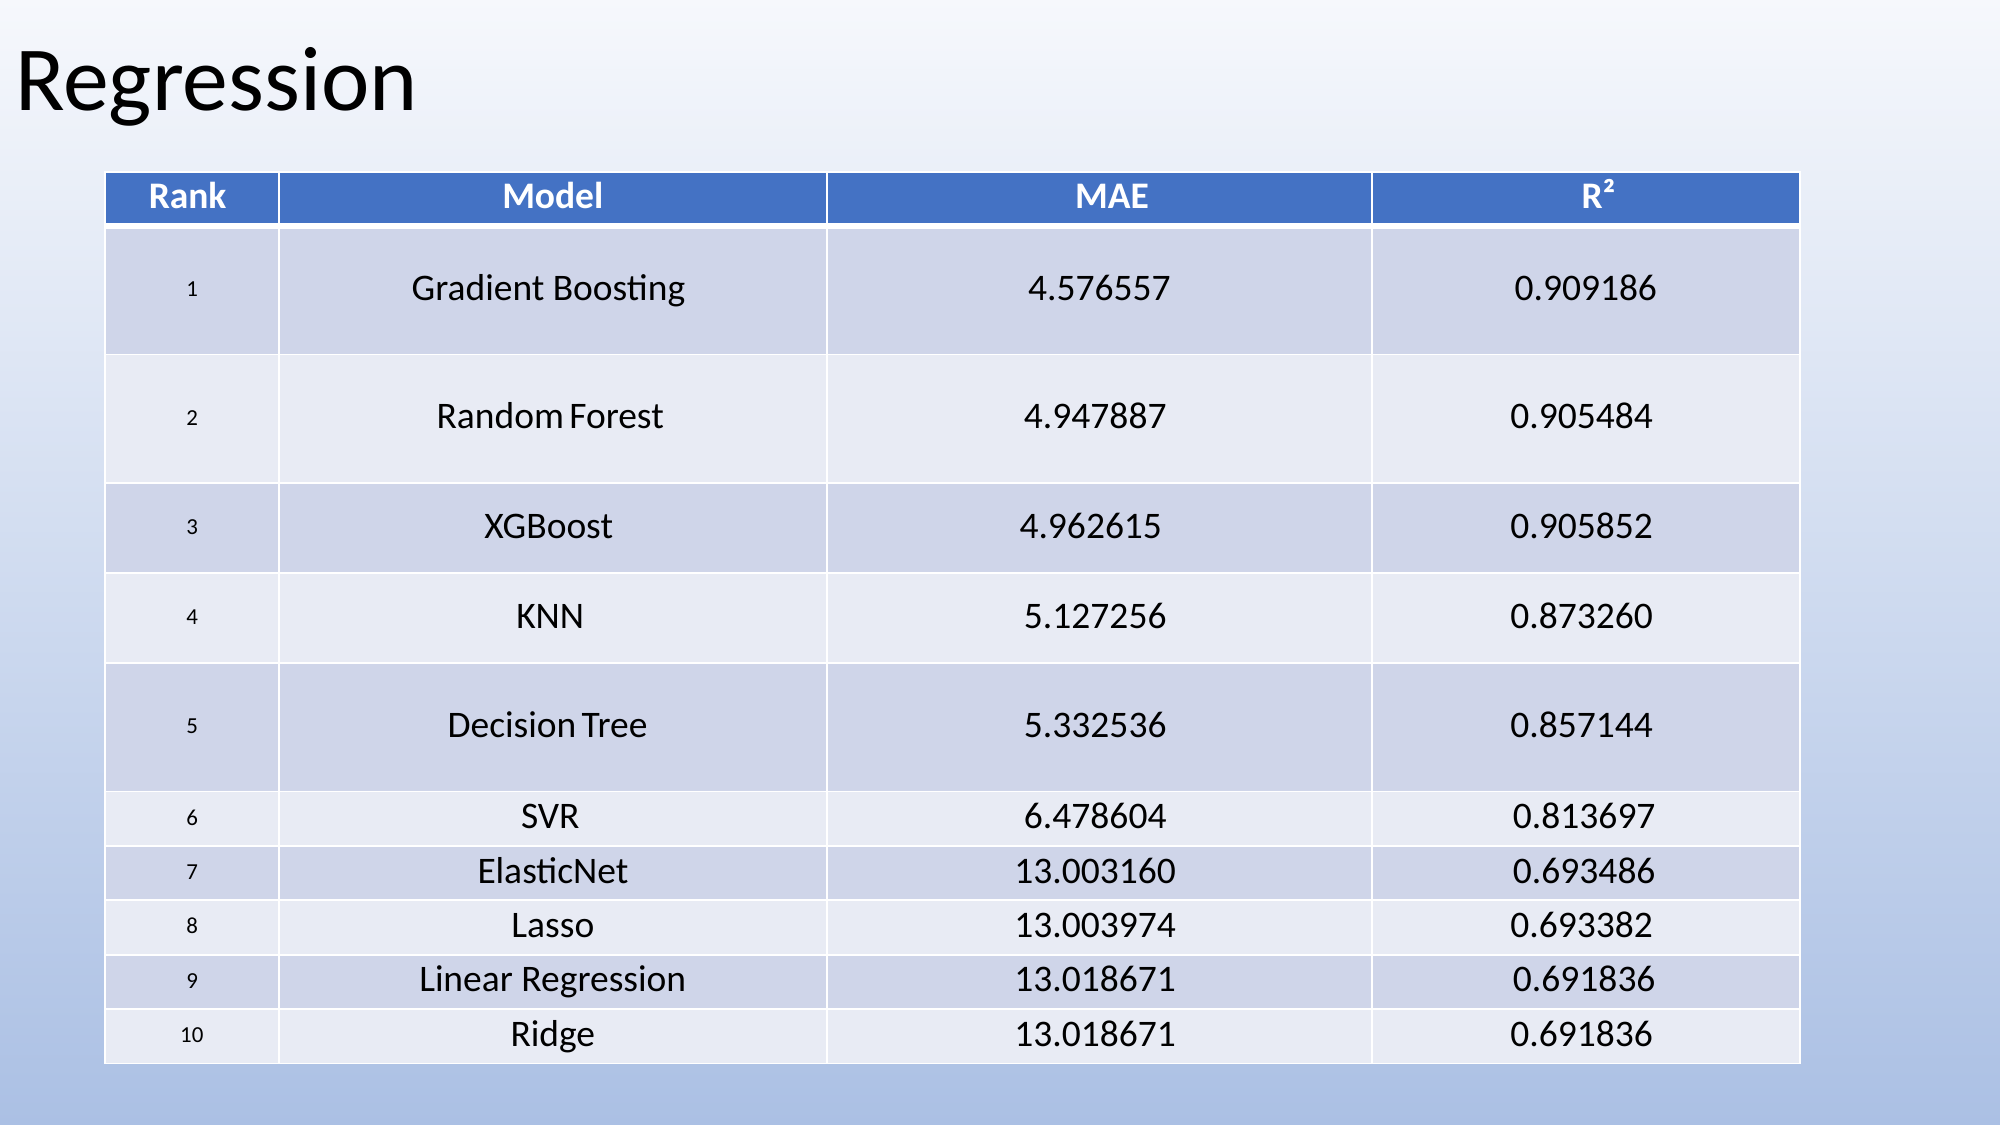

# Regression
| Rank | Model | MAE | R² |
| --- | --- | --- | --- |
| 1 | Gradient Boosting | 4.576557 | 0.909186 |
| 2 | Random Forest | 4.947887 | 0.905484 |
| 3 | XGBoost | 4.962615 | 0.905852 |
| 4 | KNN | 5.127256 | 0.873260 |
| 5 | Decision Tree | 5.332536 | 0.857144 |
| 6 | SVR | 6.478604 | 0.813697 |
| 7 | ElasticNet | 13.003160 | 0.693486 |
| 8 | Lasso | 13.003974 | 0.693382 |
| 9 | Linear Regression | 13.018671 | 0.691836 |
| 10 | Ridge | 13.018671 | 0.691836 |